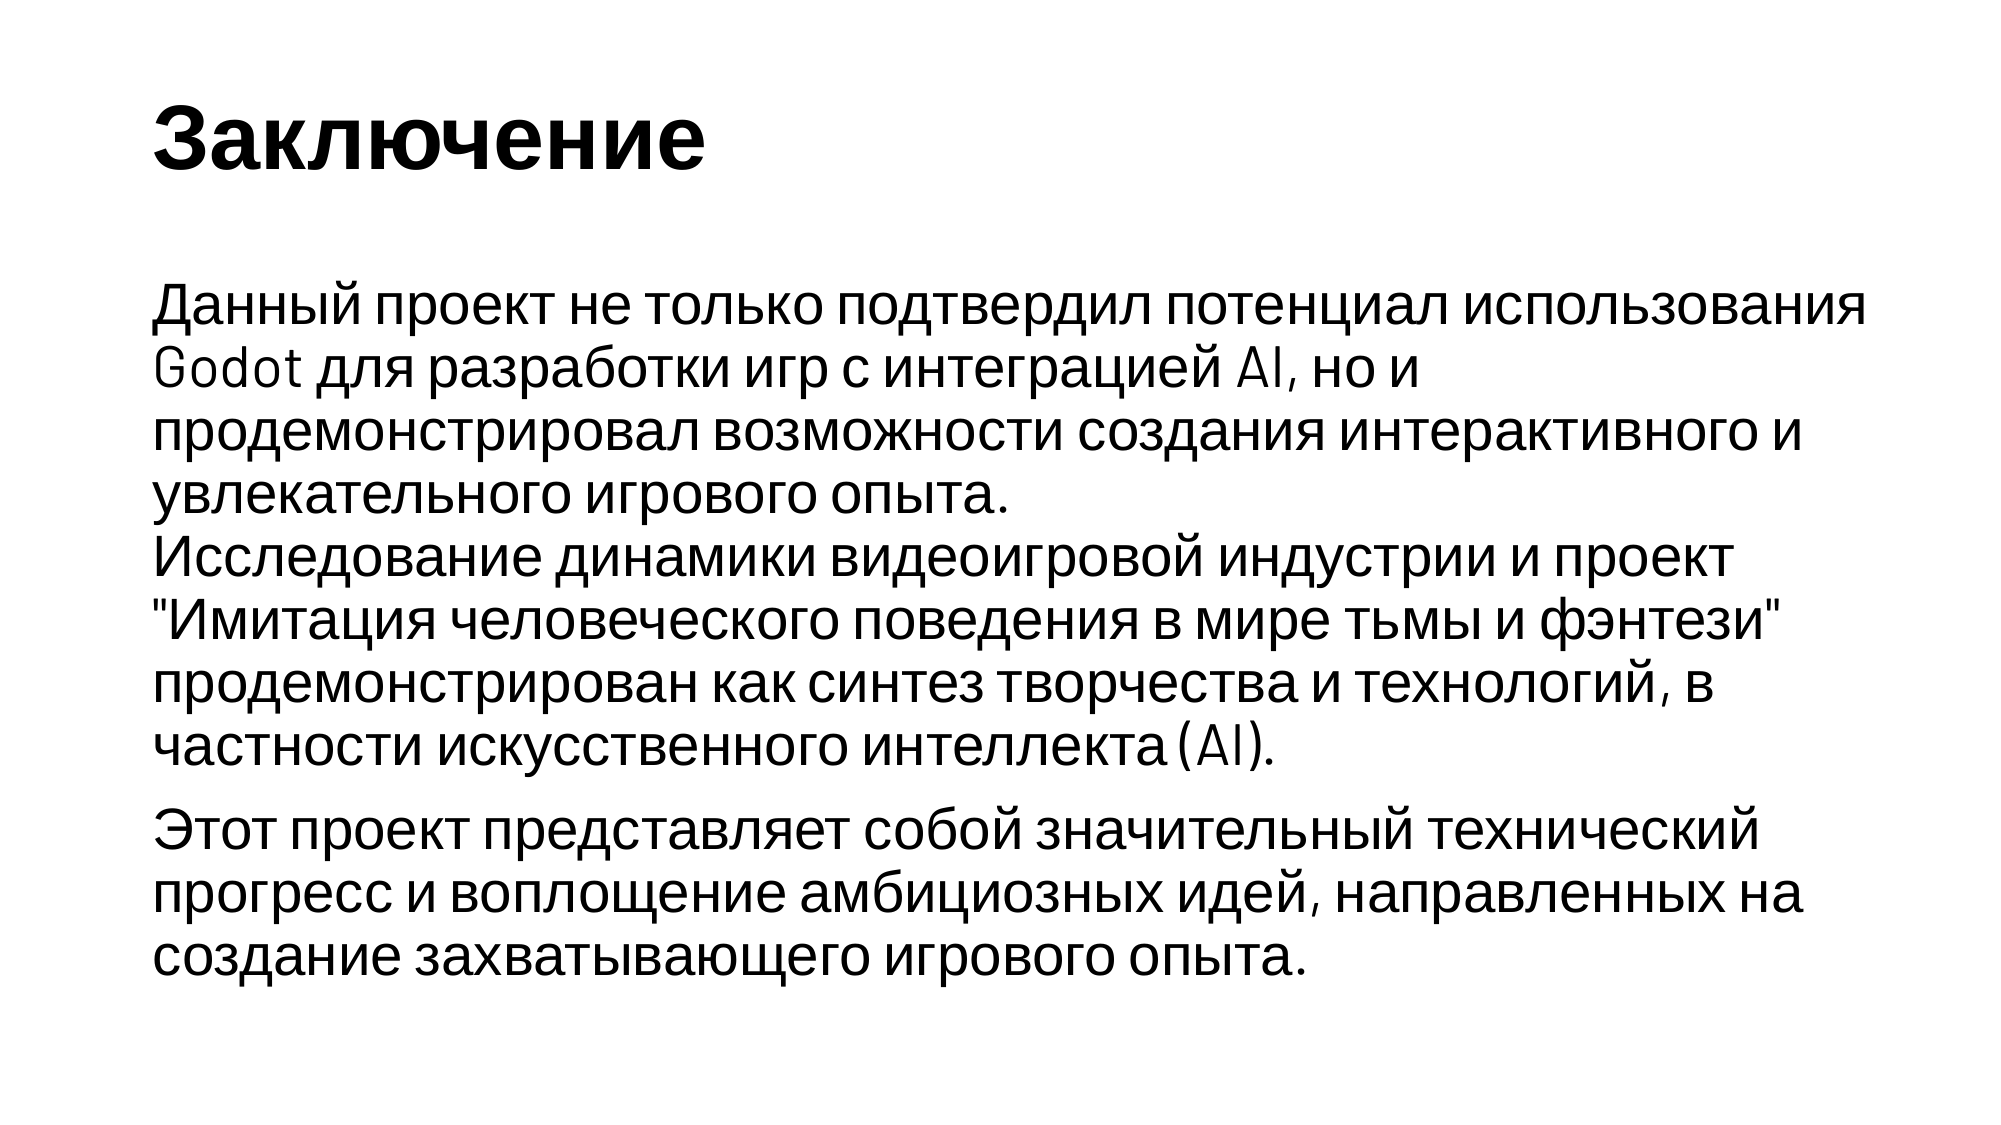

# Заключение
Данный проект не только подтвердил потенциал использования Godot для разработки игр с интеграцией AI, но и продемонстрировал возможности создания интерактивного и увлекательного игрового опыта.
Исследование динамики видеоигровой индустрии и проект "Имитация человеческого поведения в мире тьмы и фэнтези" продемонстрирован как синтез творчества и технологий, в частности искусственного интеллекта (AI).
Этот проект представляет собой значительный технический прогресс и воплощение амбициозных идей, направленных на создание захватывающего игрового опыта.